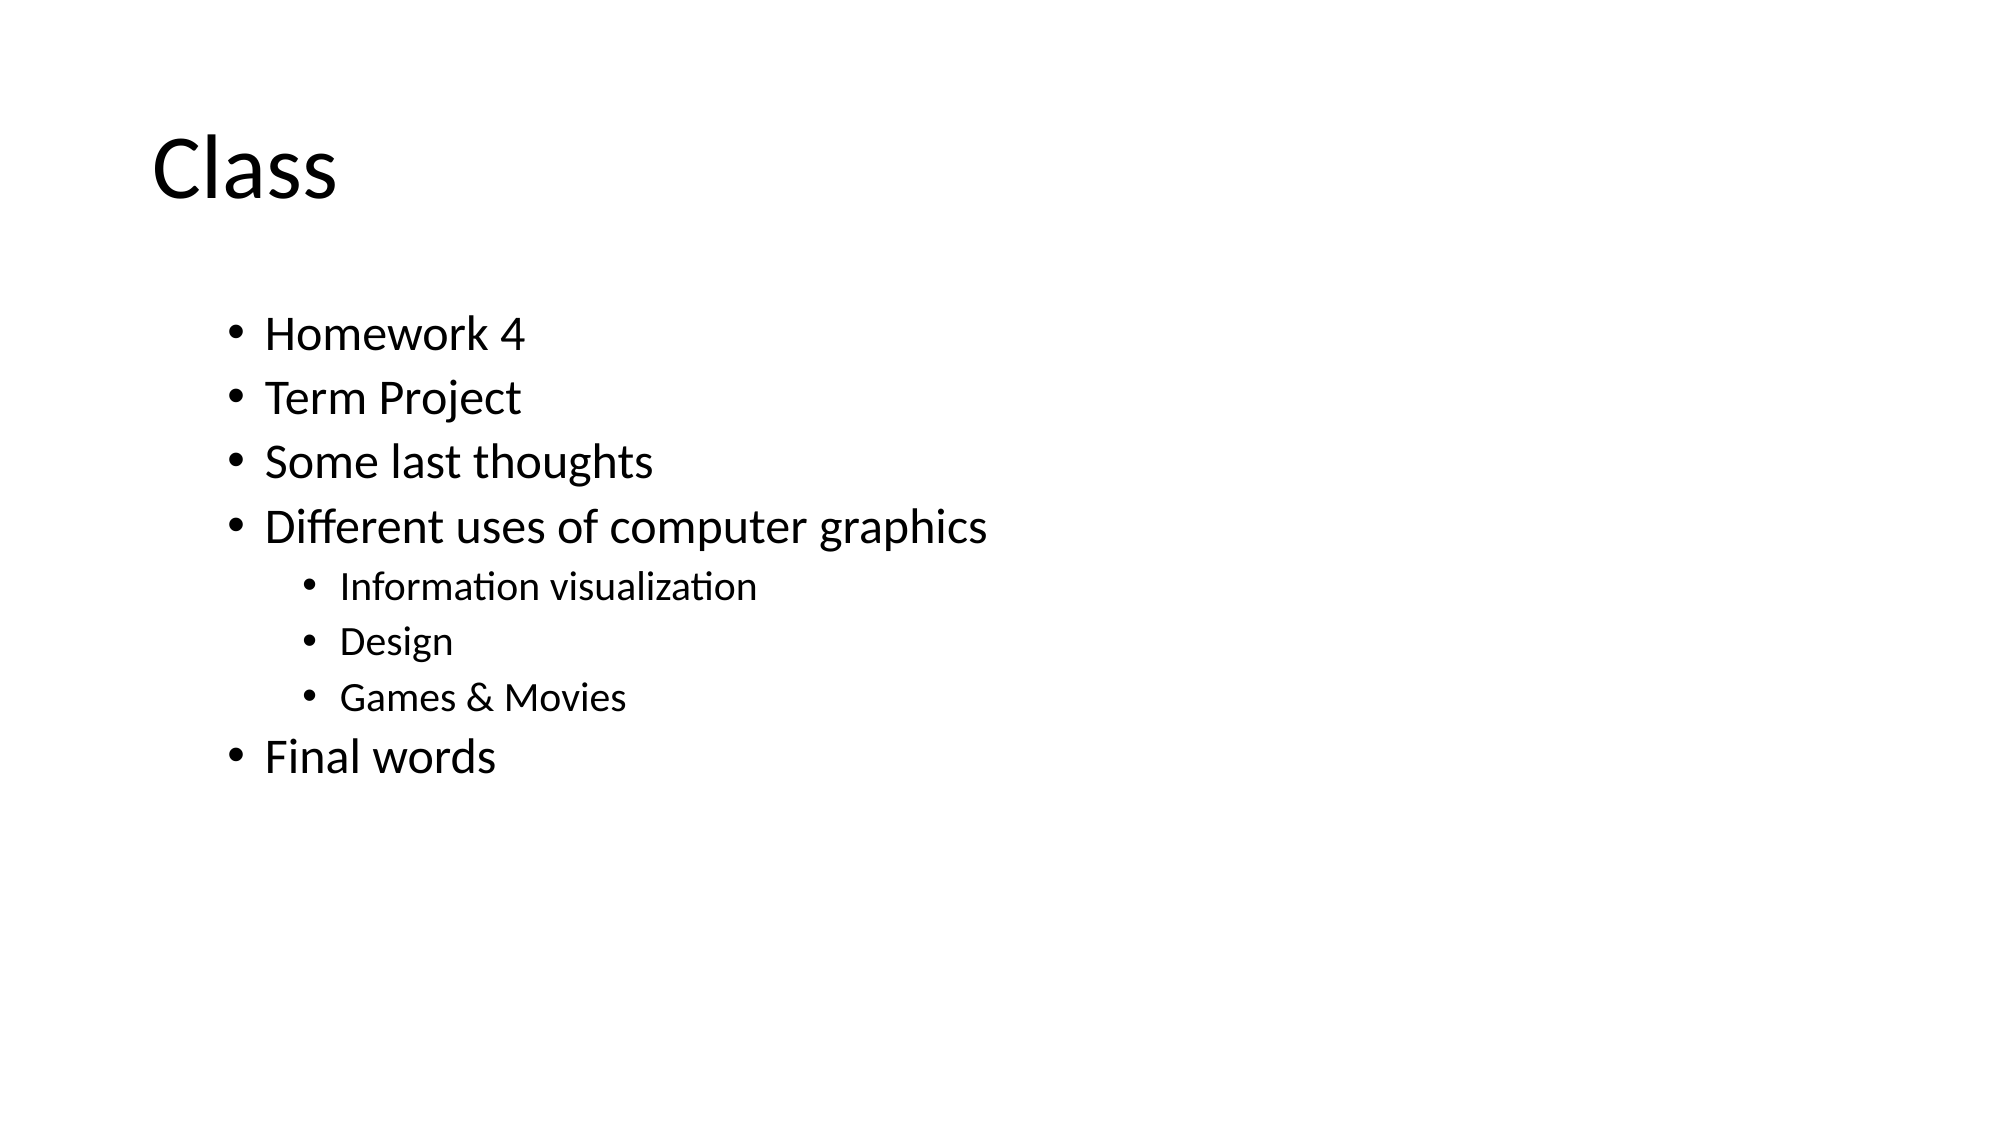

# Class
Homework 4
Term Project
Some last thoughts
Different uses of computer graphics
Information visualization
Design
Games & Movies
Final words